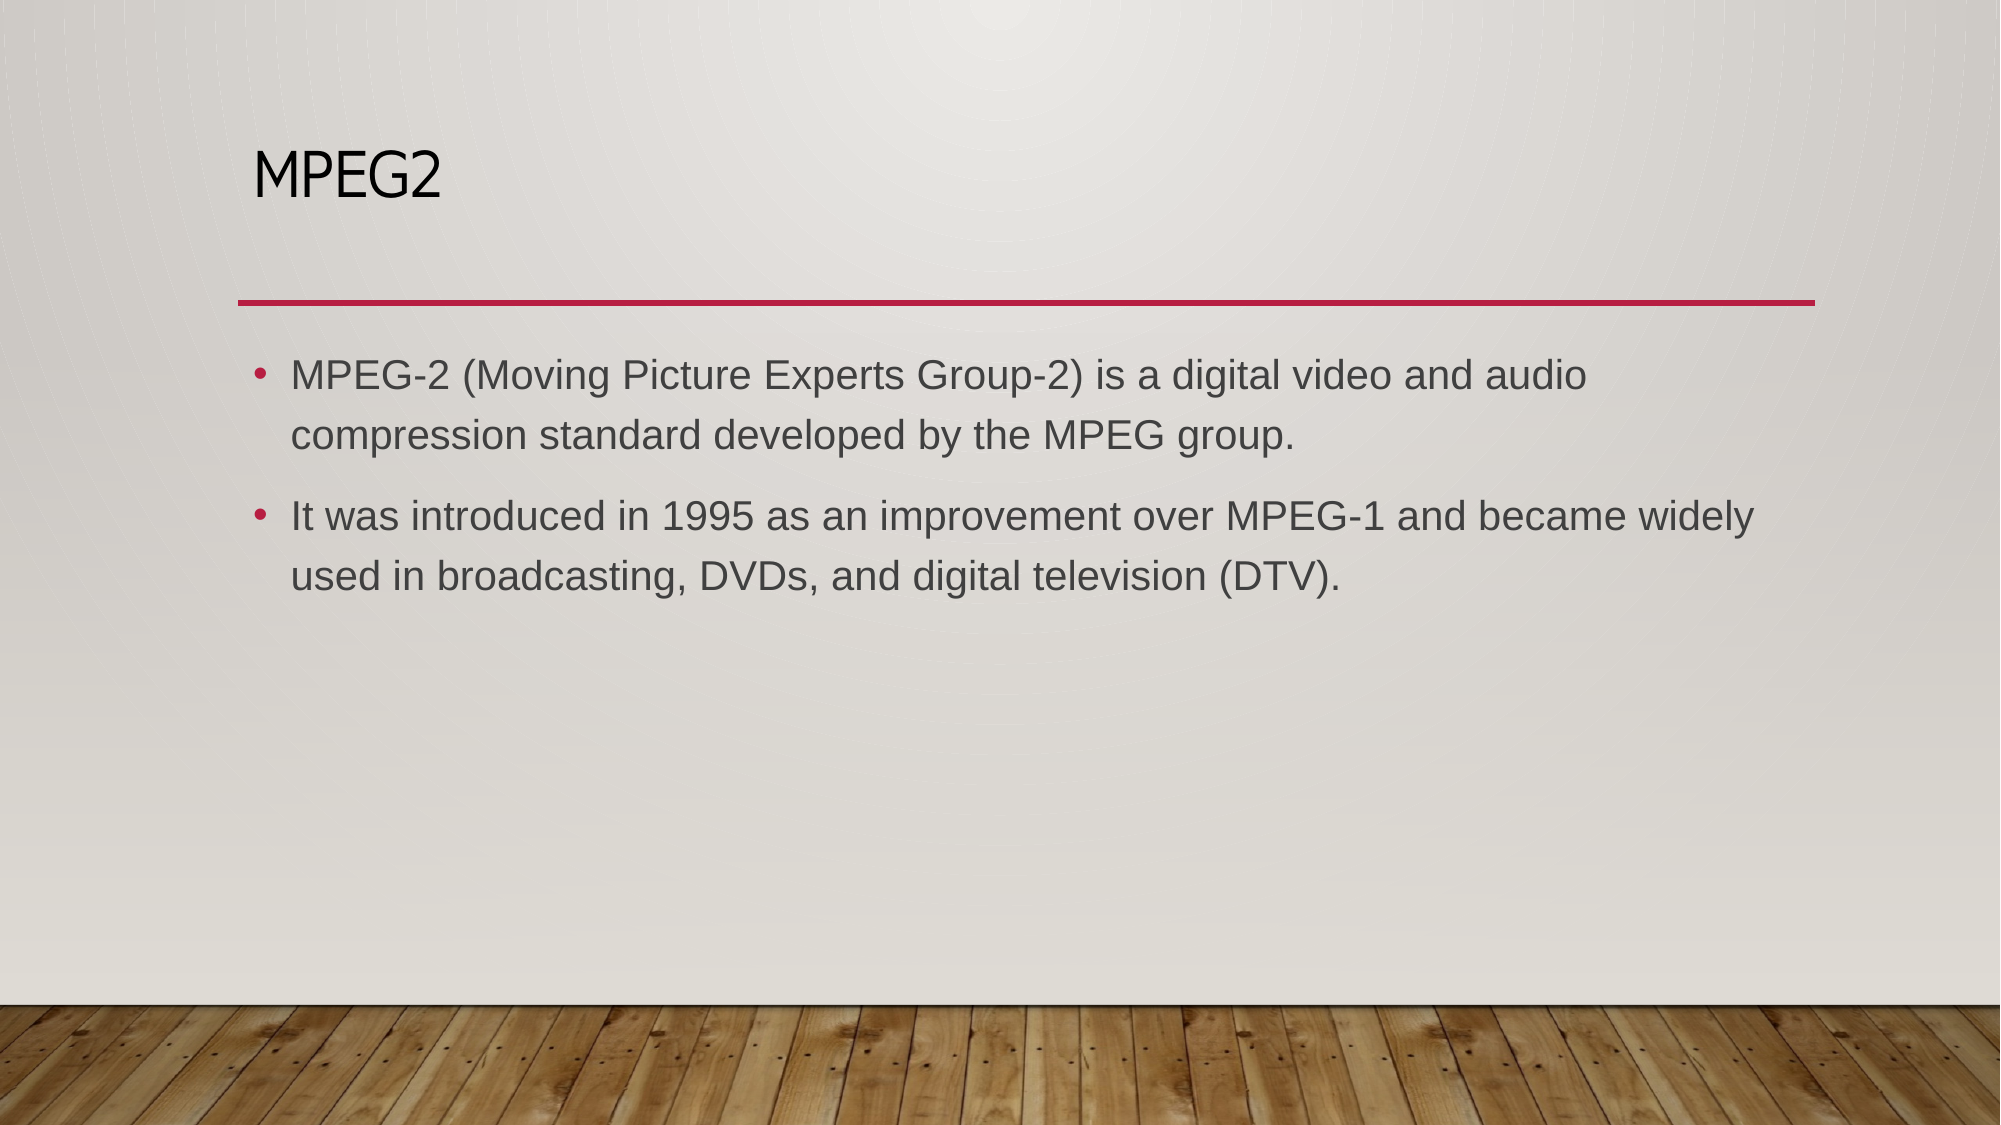

# MPEG2
MPEG-2 (Moving Picture Experts Group-2) is a digital video and audio compression standard developed by the MPEG group.
It was introduced in 1995 as an improvement over MPEG-1 and became widely used in broadcasting, DVDs, and digital television (DTV).